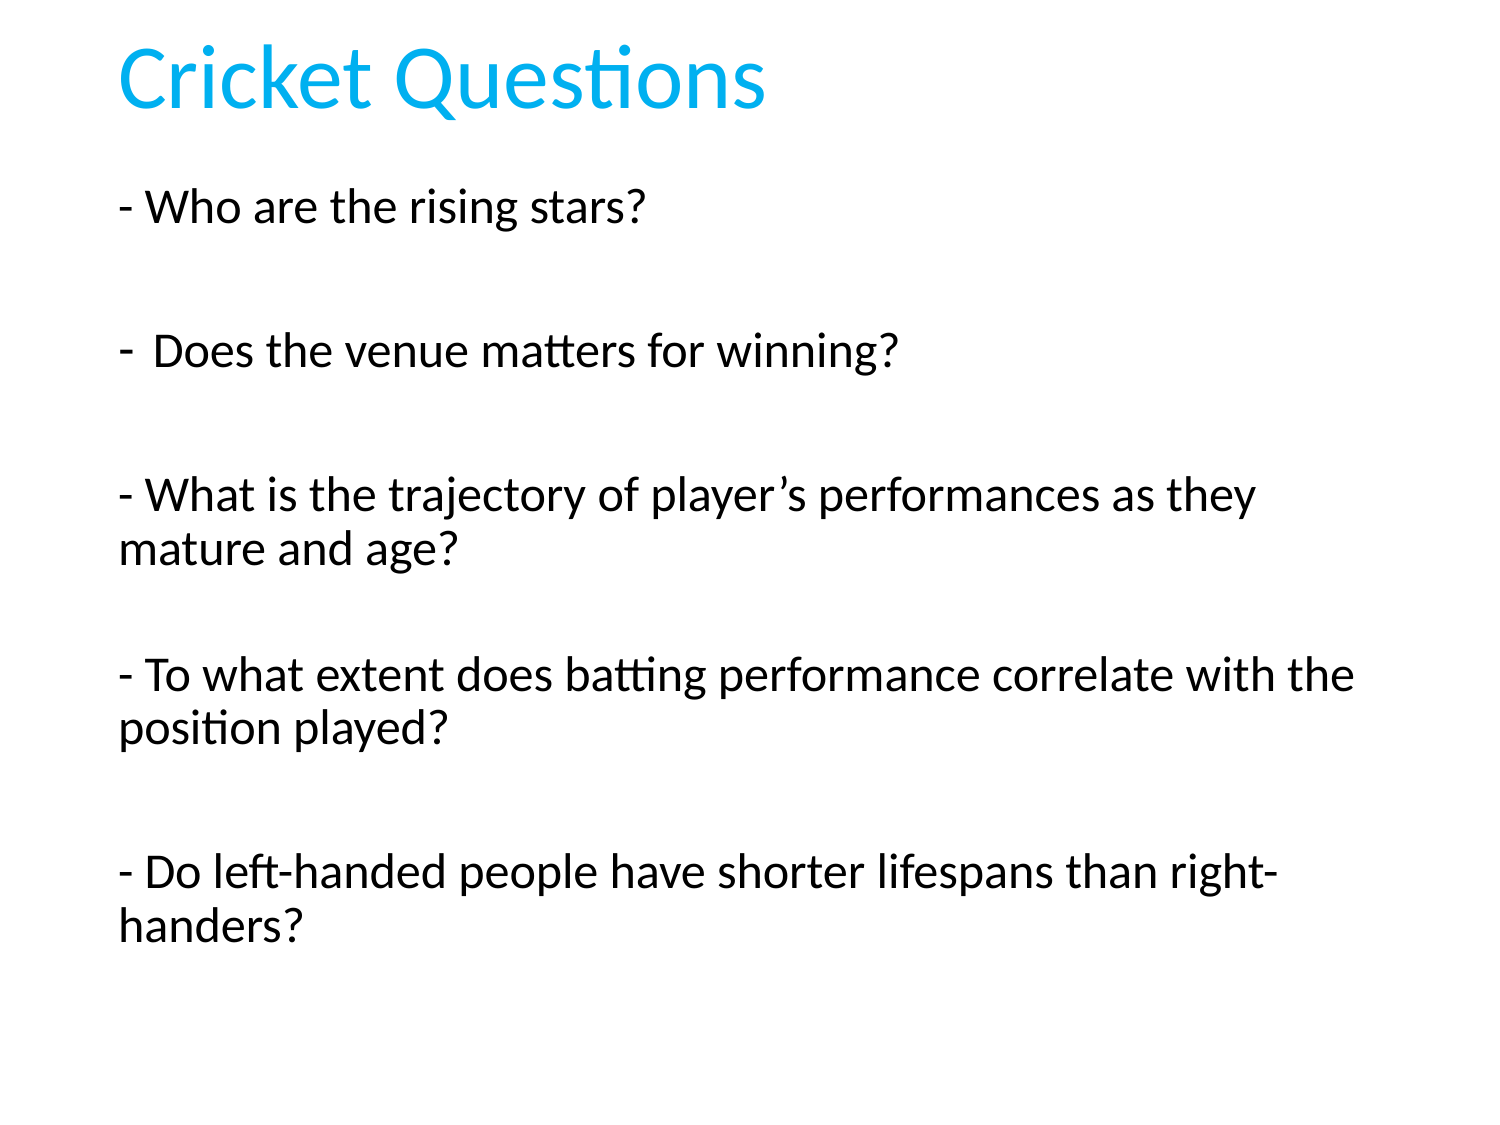

# Cricket Questions
- Who are the rising stars?

Does the venue matters for winning?

- What is the trajectory of player’s performances as they mature and age?
- To what extent does batting performance correlate with the position played?

- Do left-handed people have shorter lifespans than right-handers?